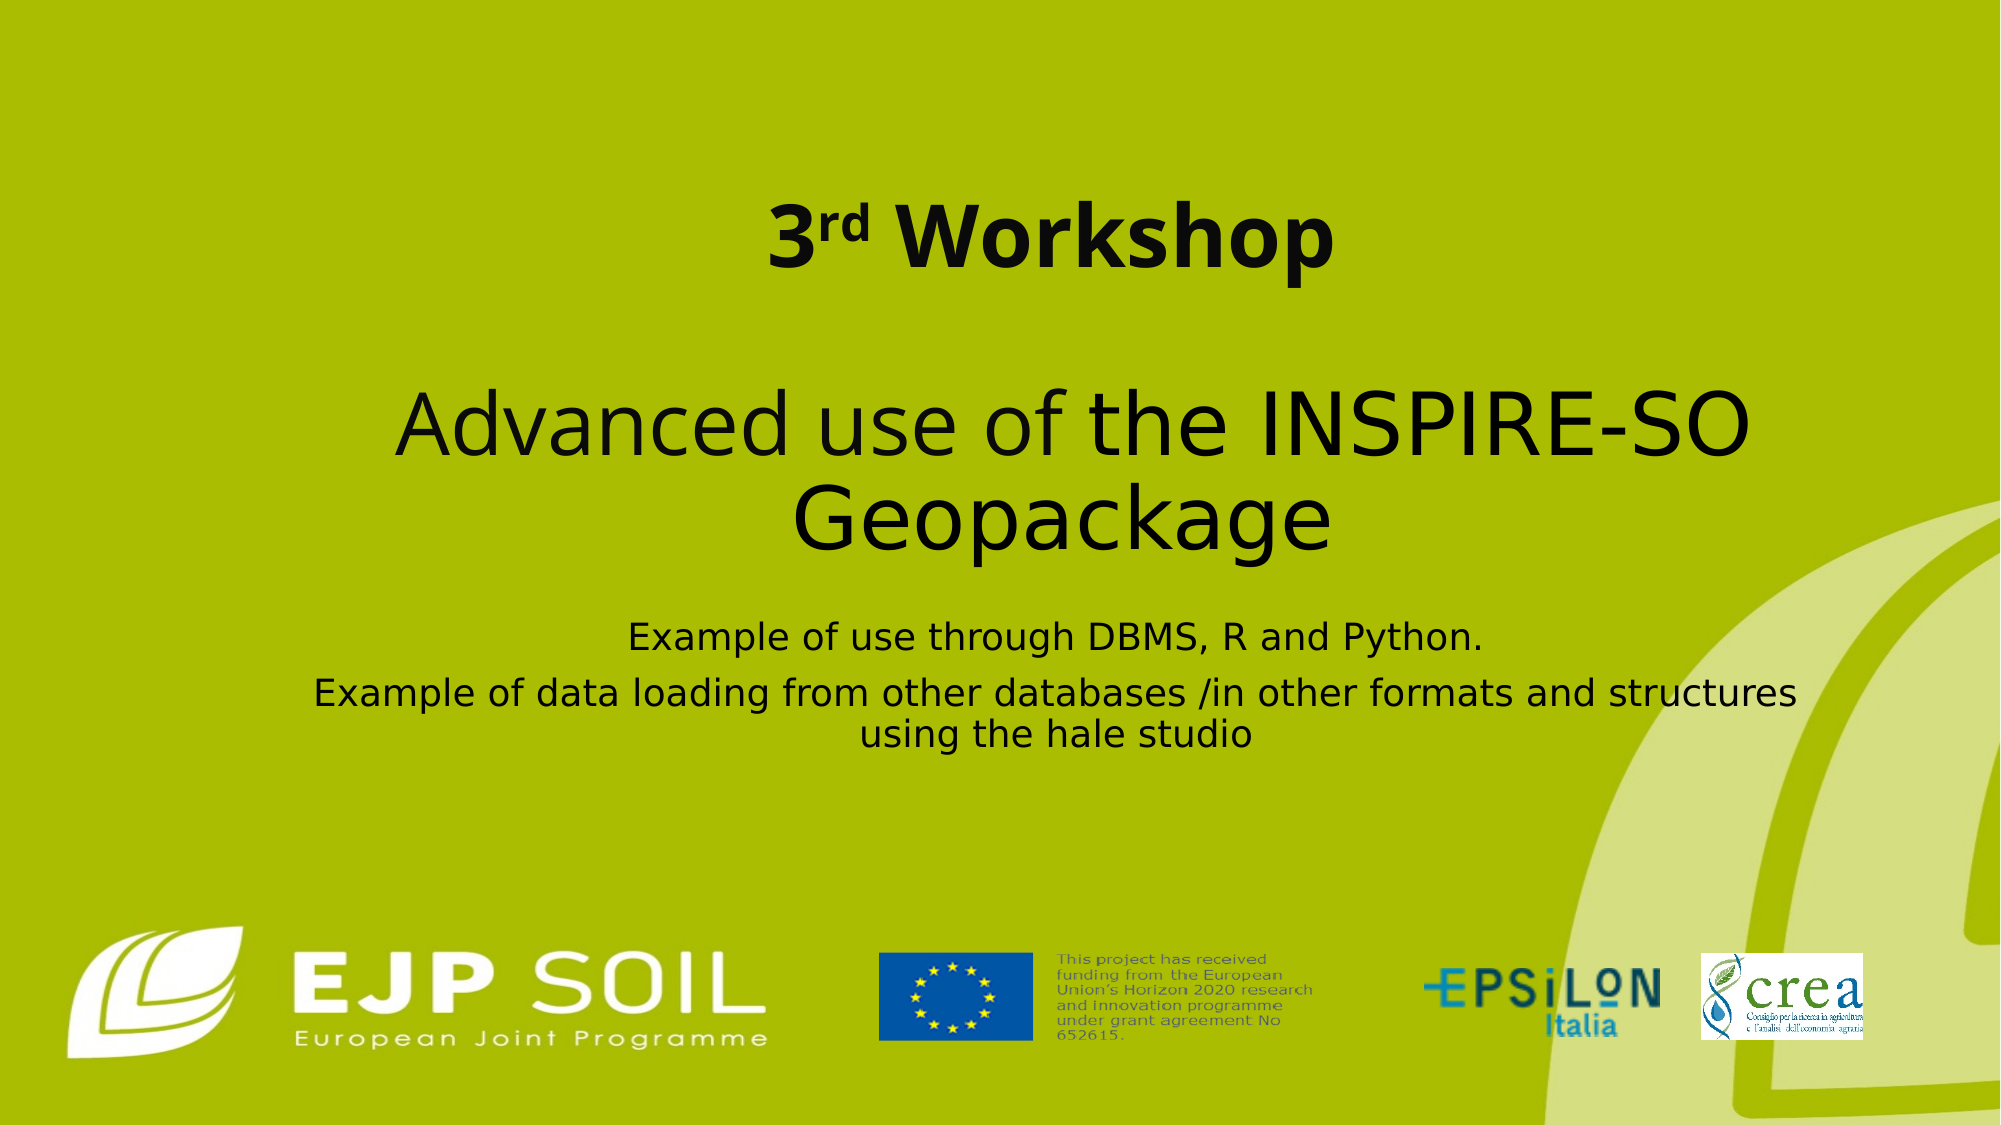

# 3rd Workshop Advanced use of the INSPIRE-SO Geopackage
Example of use through DBMS, R and Python.
Example of data loading from other databases /in other formats and structures using the hale studio